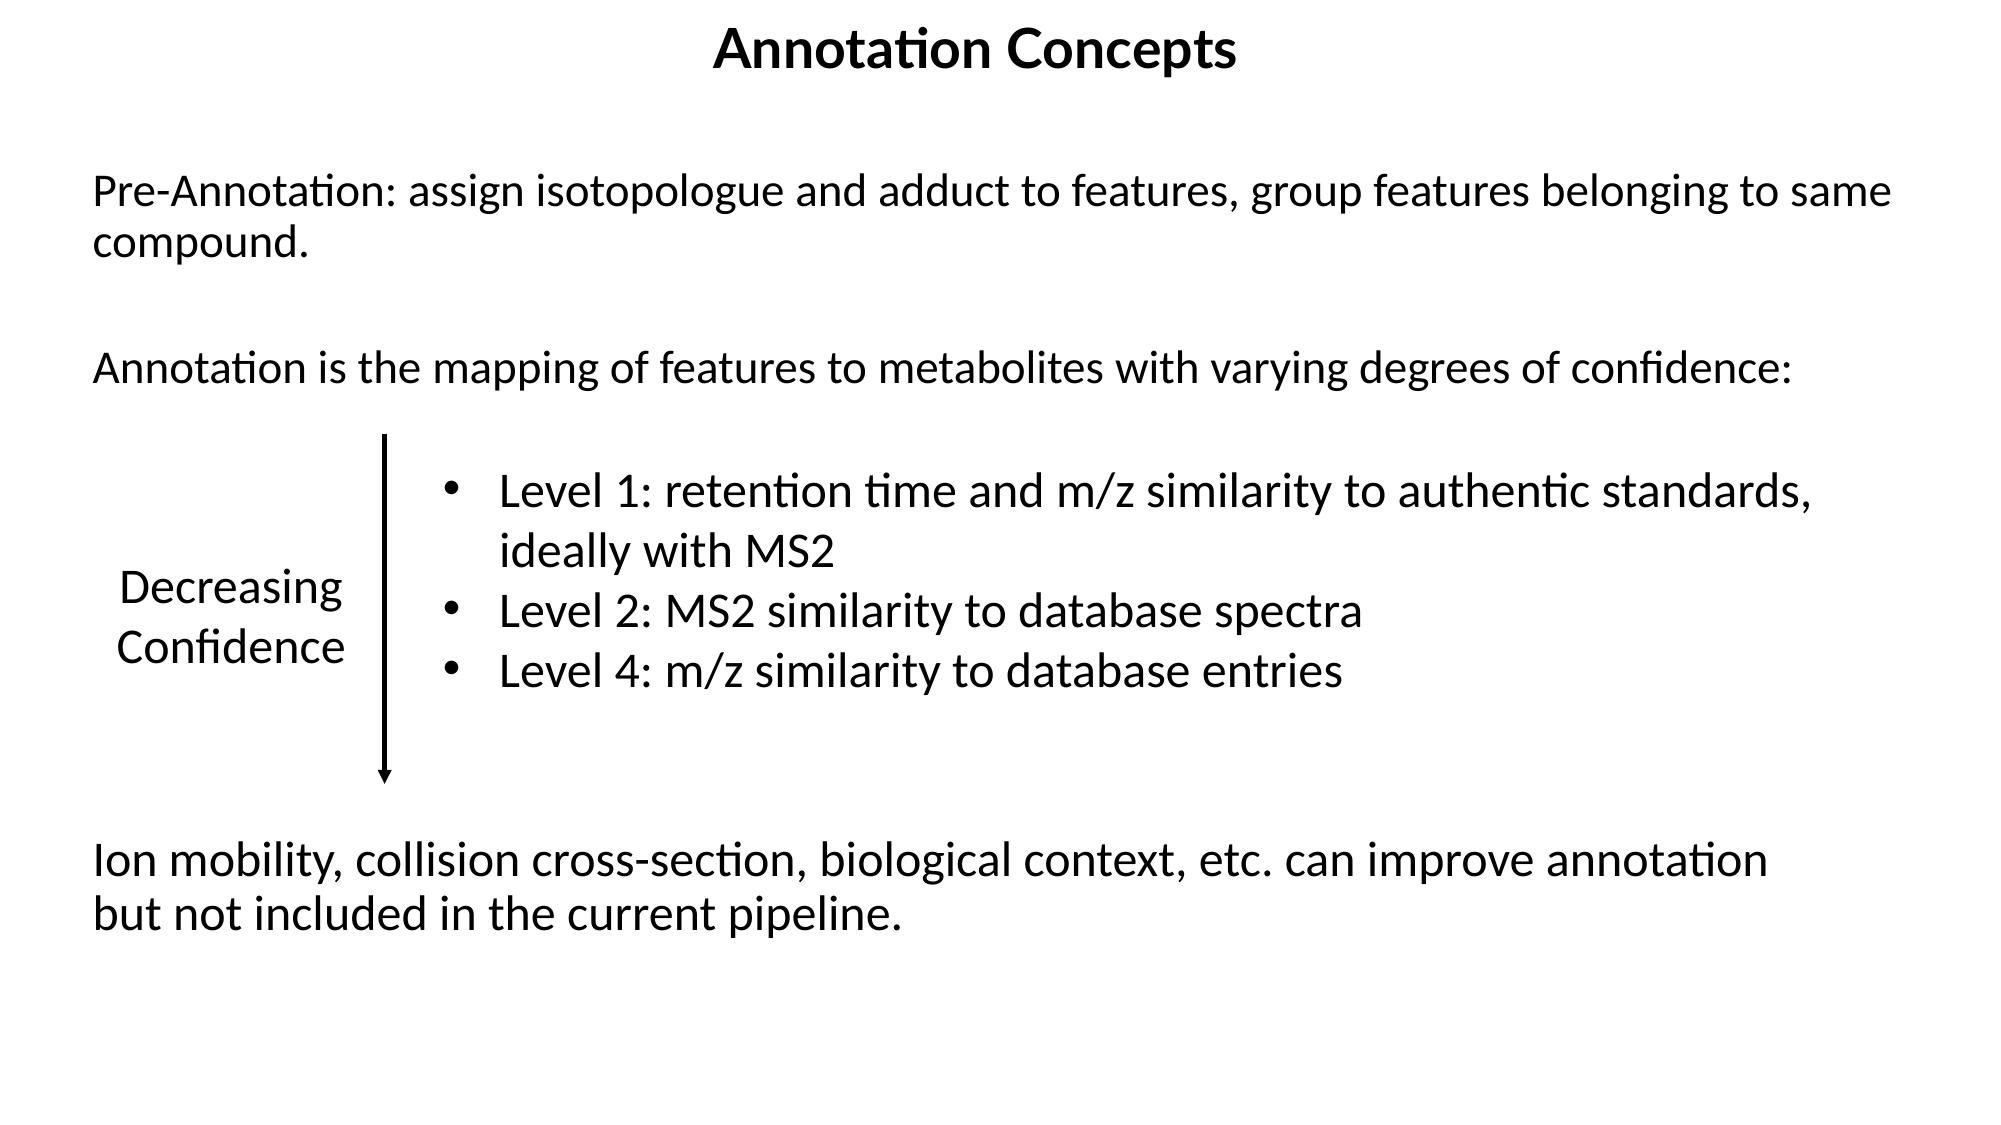

Annotation Concepts
Pre-Annotation: assign isotopologue and adduct to features, group features belonging to same compound.
Annotation is the mapping of features to metabolites with varying degrees of confidence:

Level 1: retention time and m/z similarity to authentic standards, ideally with MS2
Level 2: MS2 similarity to database spectra
Level 4: m/z similarity to database entries
Decreasing
Confidence
Ion mobility, collision cross-section, biological context, etc. can improve annotation but not included in the current pipeline.